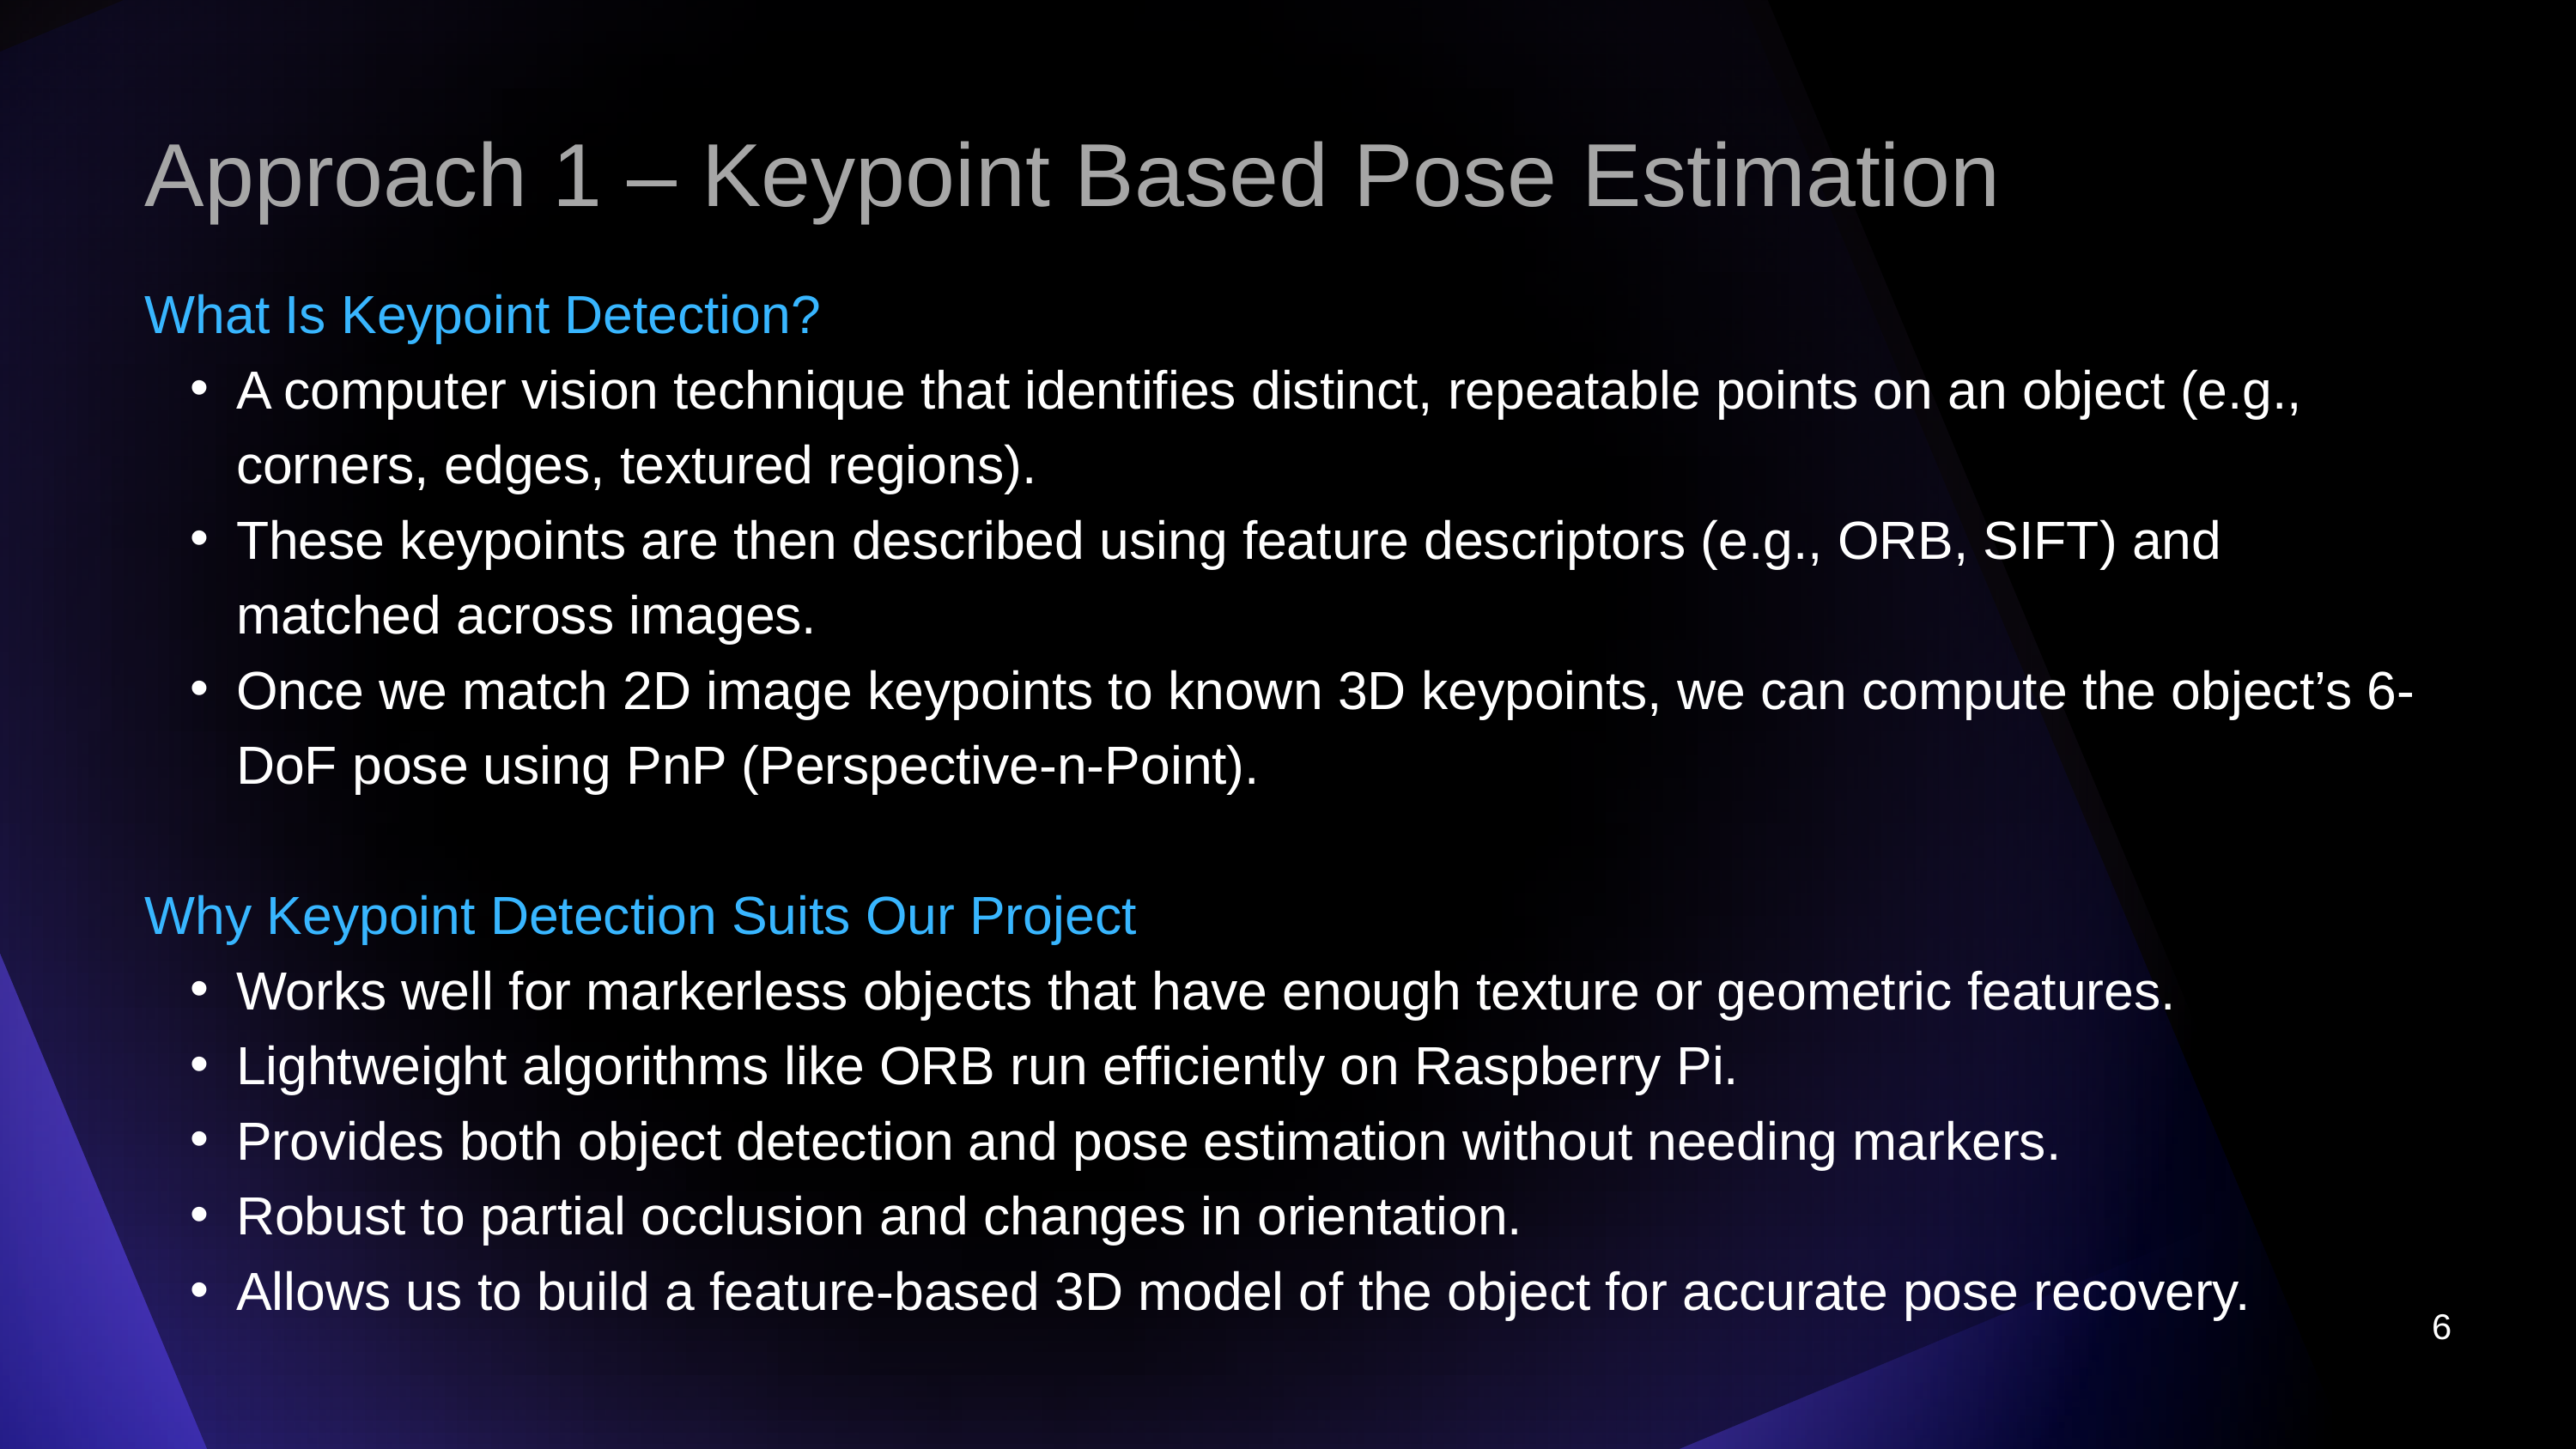

Approach 1 – Keypoint Based Pose Estimation
What Is Keypoint Detection?
A computer vision technique that identifies distinct, repeatable points on an object (e.g., corners, edges, textured regions).
These keypoints are then described using feature descriptors (e.g., ORB, SIFT) and matched across images.
Once we match 2D image keypoints to known 3D keypoints, we can compute the object’s 6-DoF pose using PnP (Perspective-n-Point).

Why Keypoint Detection Suits Our Project
Works well for markerless objects that have enough texture or geometric features.
Lightweight algorithms like ORB run efficiently on Raspberry Pi.
Provides both object detection and pose estimation without needing markers.
Robust to partial occlusion and changes in orientation.
Allows us to build a feature-based 3D model of the object for accurate pose recovery.

6